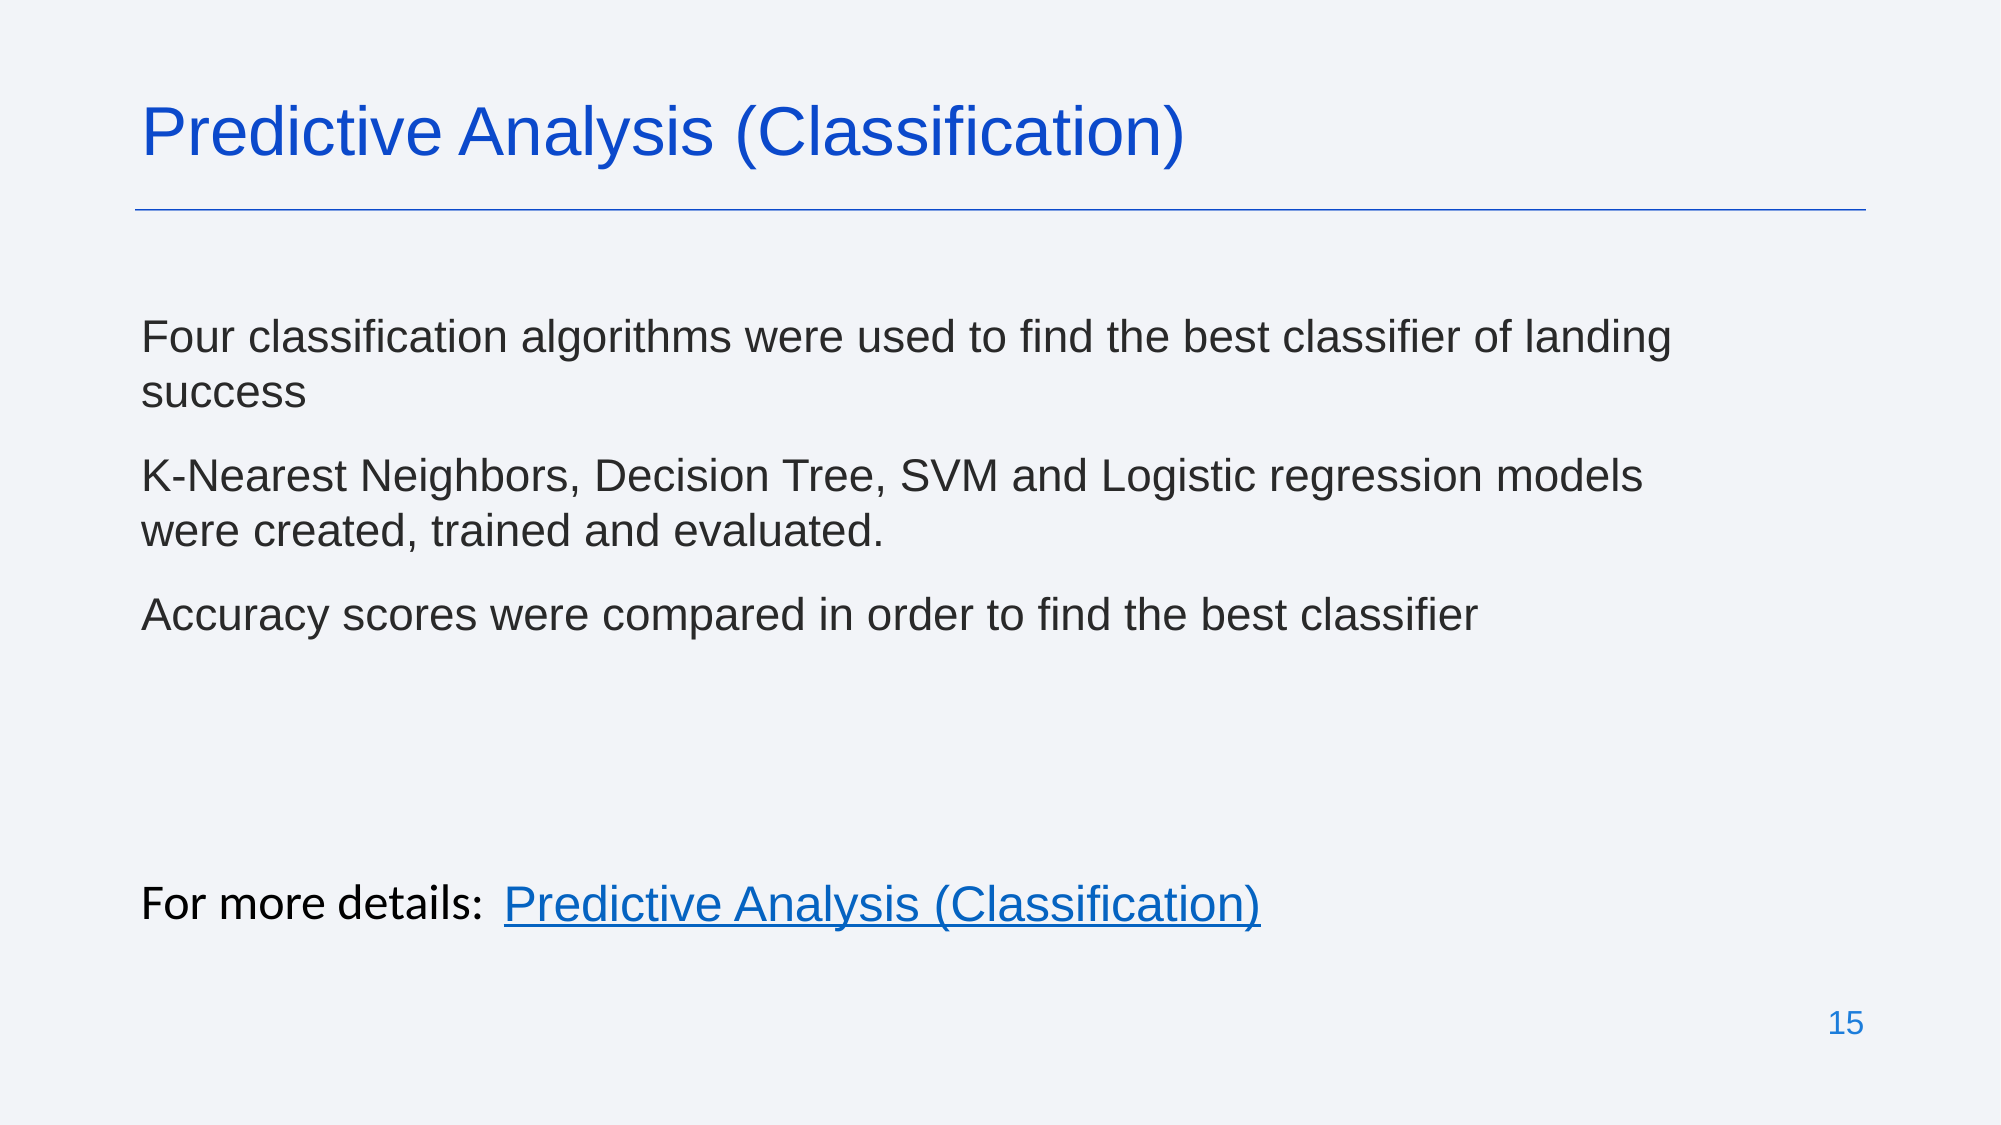

Predictive Analysis (Classification)
Four classification algorithms were used to find the best classifier of landing success
K-Nearest Neighbors, Decision Tree, SVM and Logistic regression models were created, trained and evaluated.
Accuracy scores were compared in order to find the best classifier

For more details:
Predictive Analysis (Classification)
15